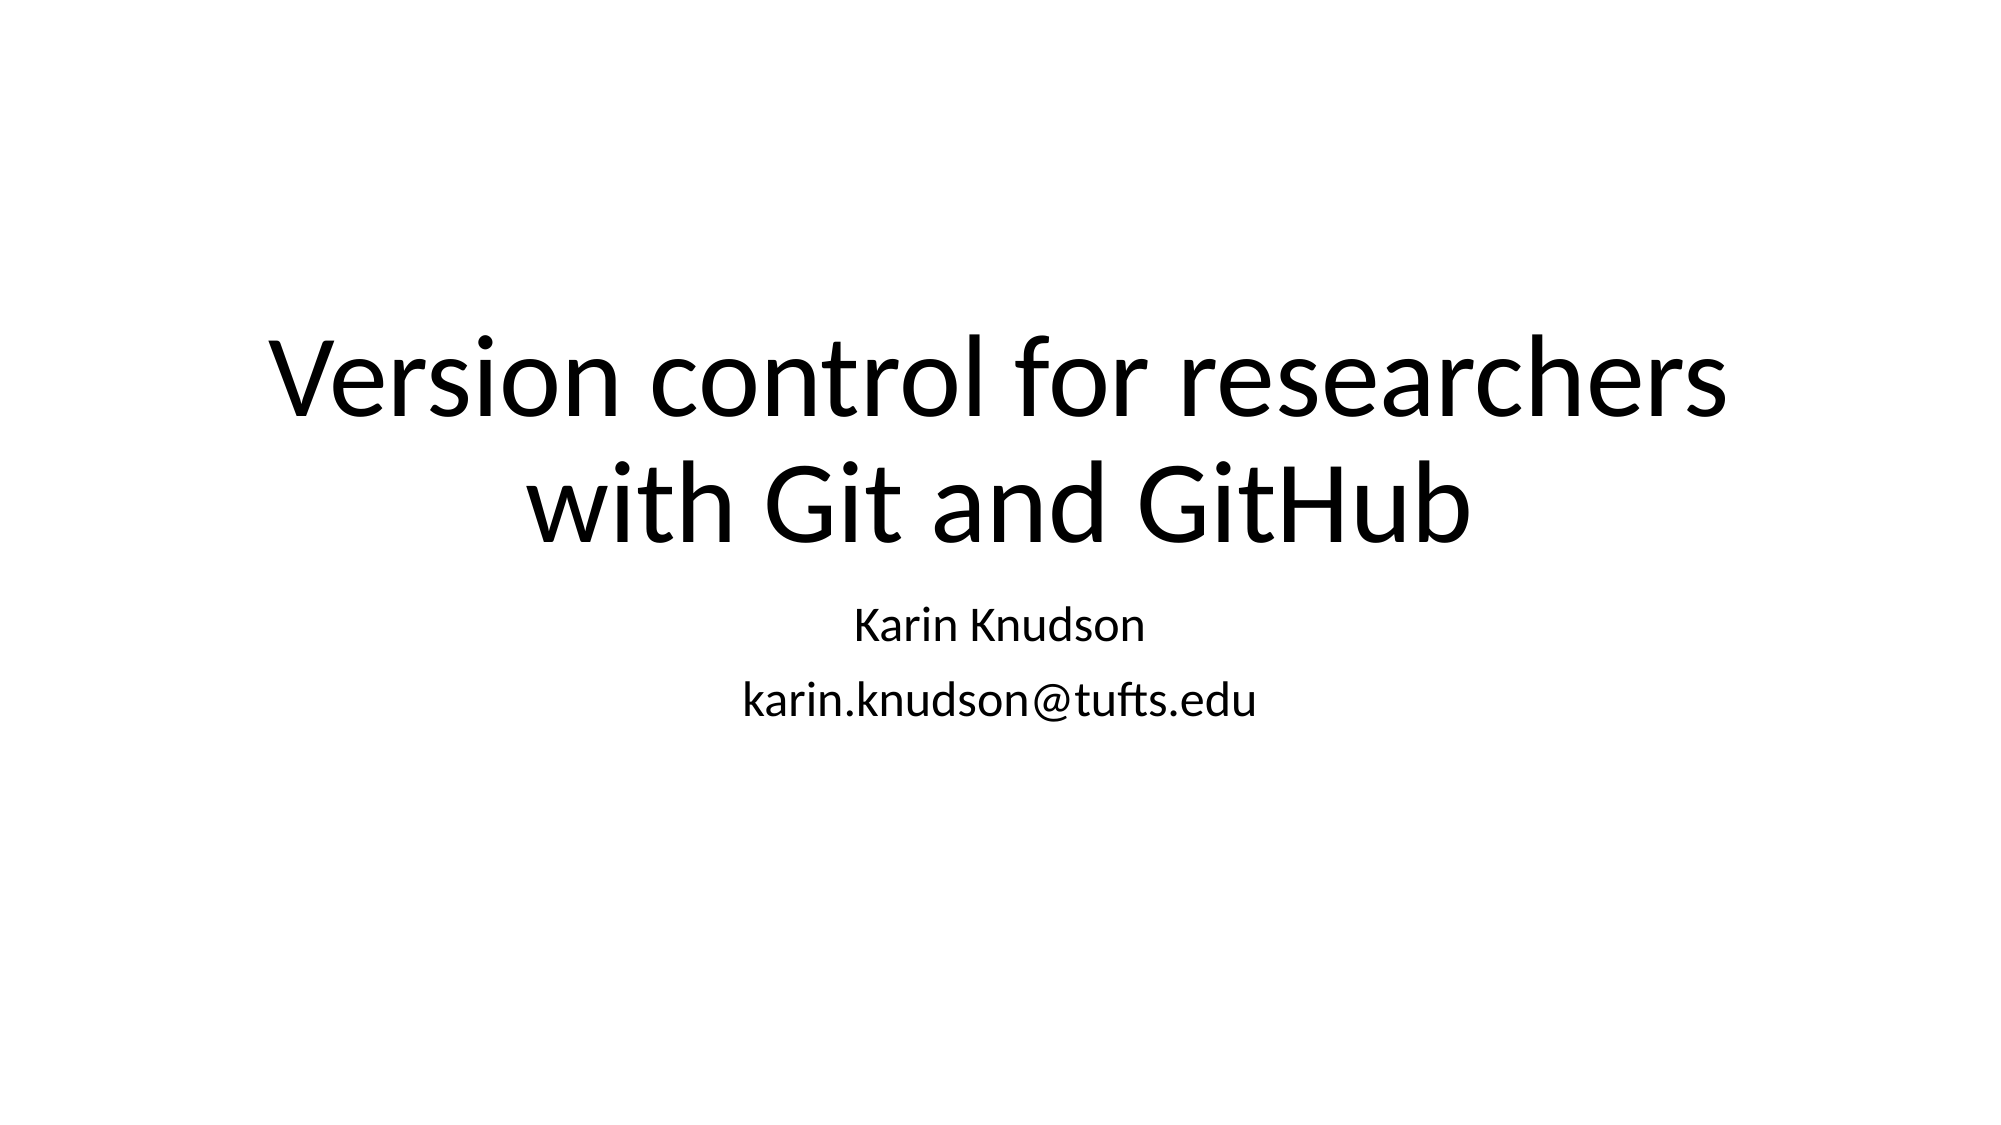

# Version control for researchers with Git and GitHub
Karin Knudson
karin.knudson@tufts.edu